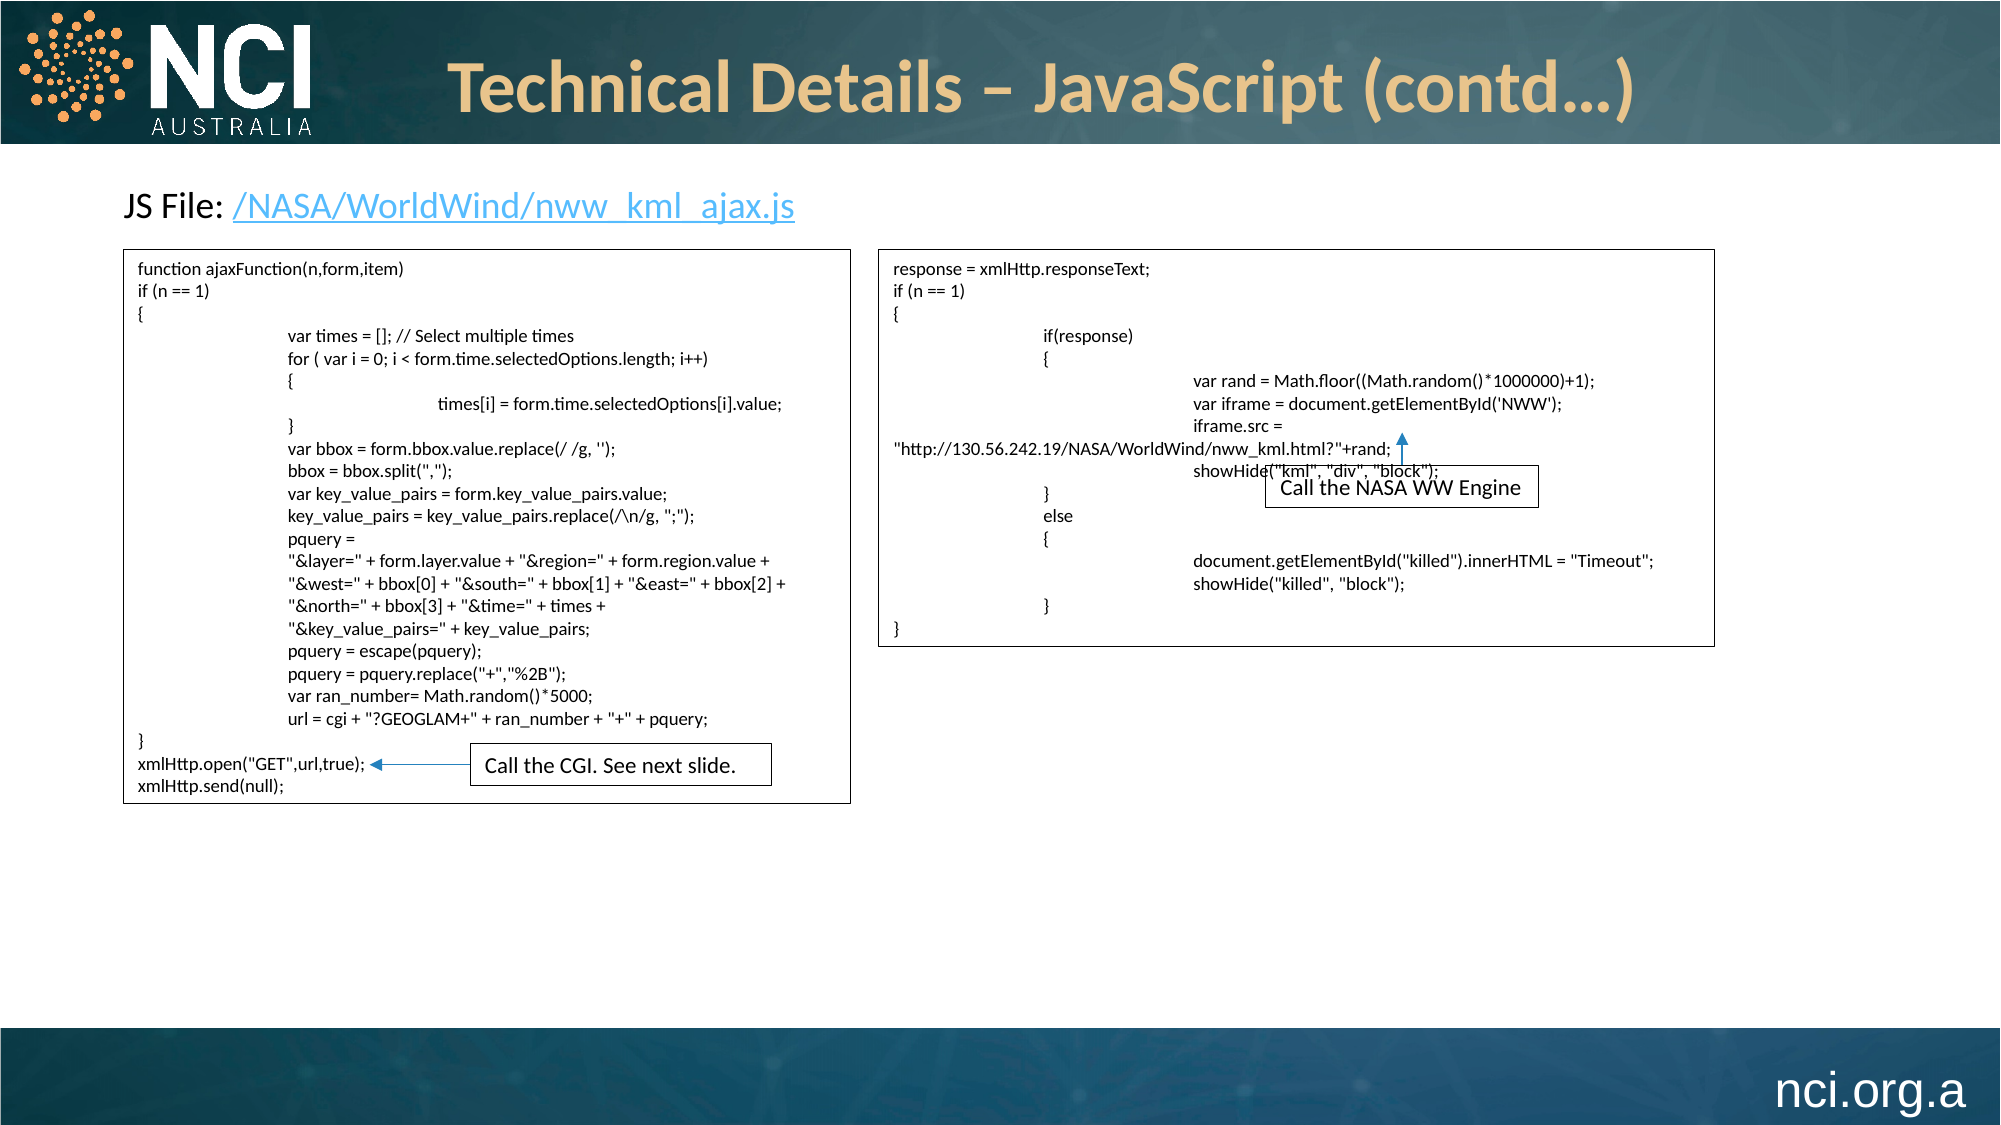

Technical Details – JavaScript (contd…)
JS File: /NASA/WorldWind/nww_kml_ajax.js
function ajaxFunction(n,form,item)
if (n == 1)
{
	var times = []; // Select multiple times
	for ( var i = 0; i < form.time.selectedOptions.length; i++)
	{
		times[i] = form.time.selectedOptions[i].value;
	}
	var bbox = form.bbox.value.replace(/ /g, '');
	bbox = bbox.split(",");
	var key_value_pairs = form.key_value_pairs.value;
	key_value_pairs = key_value_pairs.replace(/\n/g, ";");
	pquery =
	"&layer=" + form.layer.value + "&region=" + form.region.value +
	"&west=" + bbox[0] + "&south=" + bbox[1] + "&east=" + bbox[2] +
	"&north=" + bbox[3] + "&time=" + times +
	"&key_value_pairs=" + key_value_pairs;
	pquery = escape(pquery);
	pquery = pquery.replace("+","%2B");
	var ran_number= Math.random()*5000;
	url = cgi + "?GEOGLAM+" + ran_number + "+" + pquery;
}
xmlHttp.open("GET",url,true);
xmlHttp.send(null);
response = xmlHttp.responseText;
if (n == 1)
{
	if(response)
	{
		var rand = Math.floor((Math.random()*1000000)+1);
		var iframe = document.getElementById('NWW');
		iframe.src = "http://130.56.242.19/NASA/WorldWind/nww_kml.html?"+rand;
		showHide("kml", "div", "block");
	}
	else
	{
		document.getElementById("killed").innerHTML = "Timeout";
		showHide("killed", "block");
	}
}
Call the NASA WW Engine
Call the CGI. See next slide.